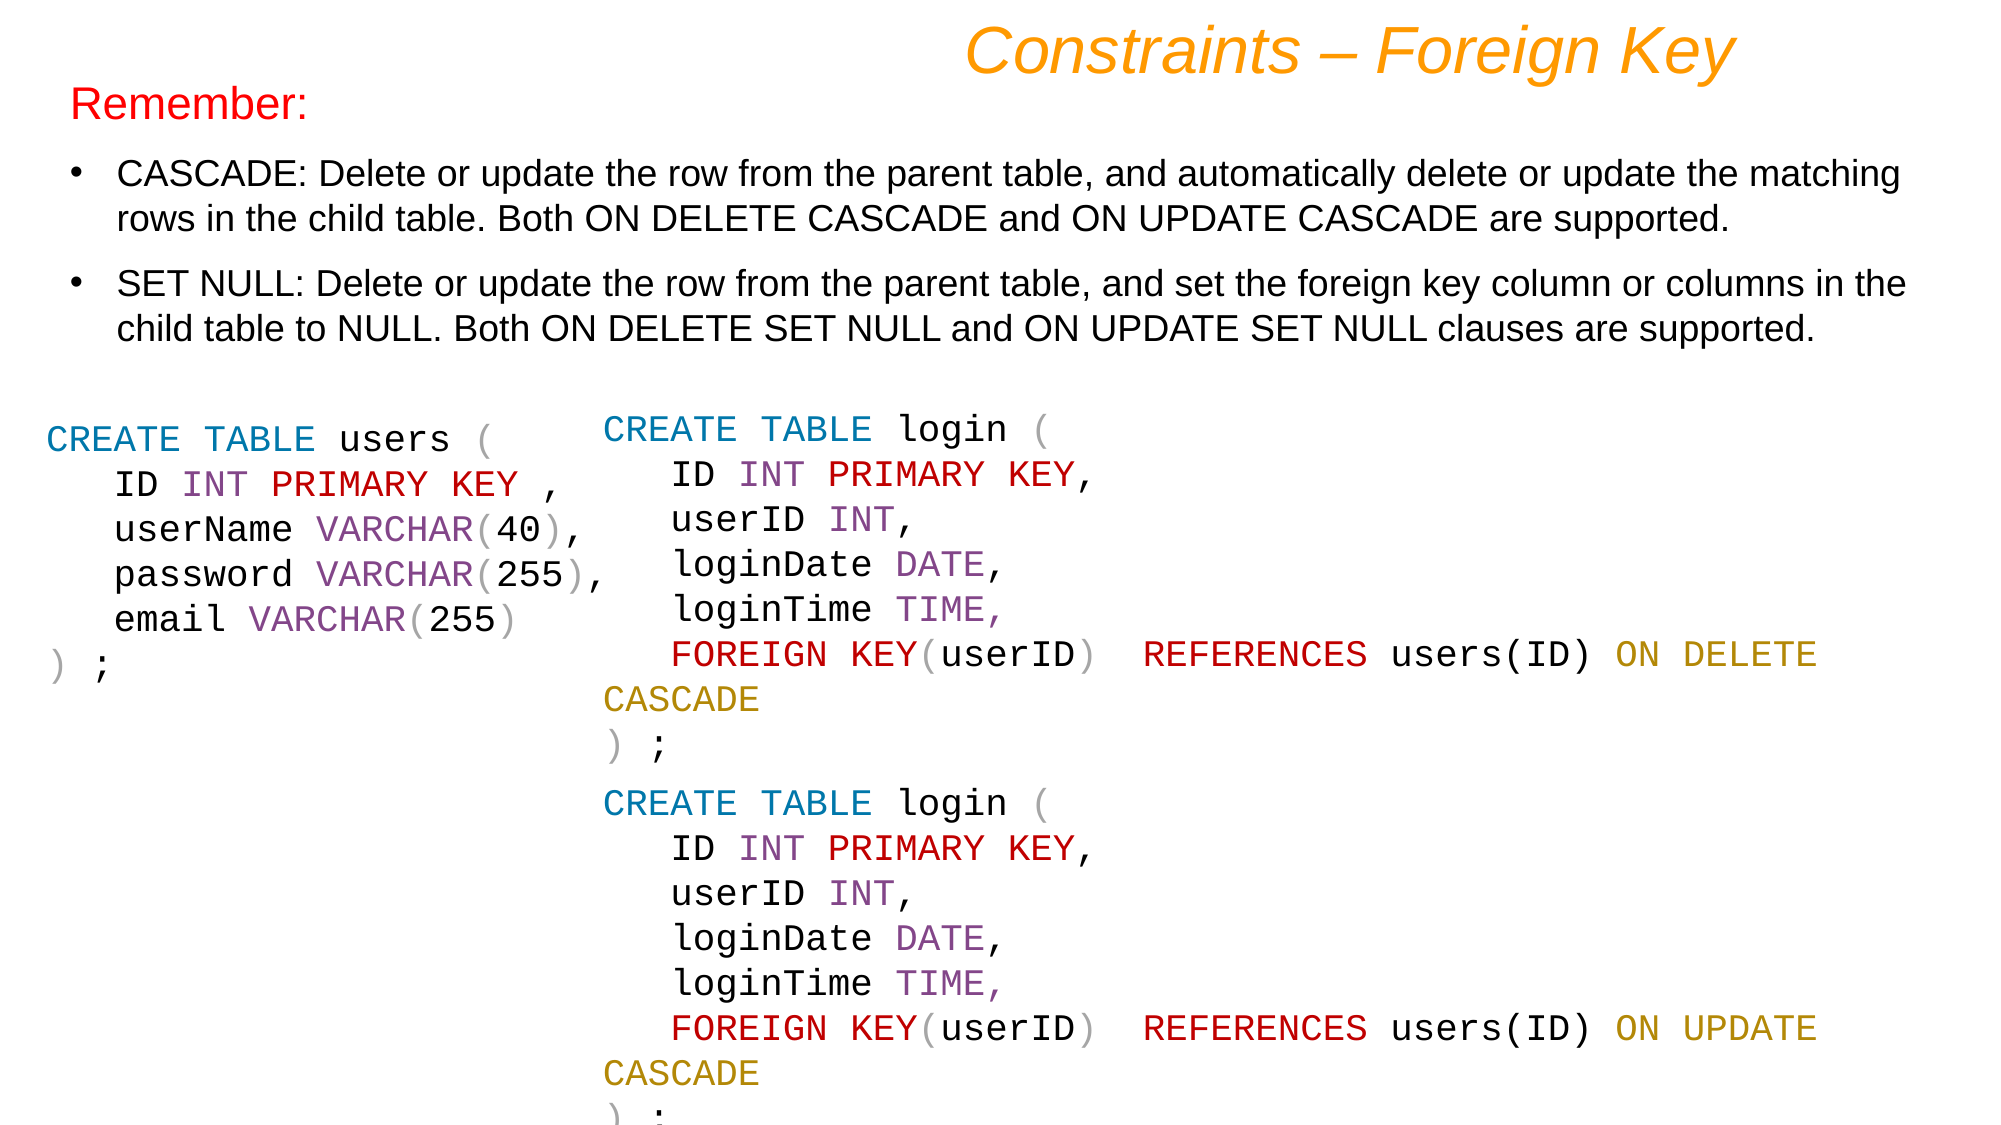

Constraints – Foreign Key
Remember:

CASCADE: Delete or update the row from the parent table, and automatically delete or update the matching rows in the child table. Both ON DELETE CASCADE and ON UPDATE CASCADE are supported.

SET NULL: Delete or update the row from the parent table, and set the foreign key column or columns in the child table to NULL. Both ON DELETE SET NULL and ON UPDATE SET NULL clauses are supported.
CREATE TABLE login (
   ID INT PRIMARY KEY,
   userID INT,
   loginDate DATE,
   loginTime TIME,
   FOREIGN KEY(userID)  REFERENCES users(ID) ON DELETE CASCADE
) ;
CREATE TABLE users (
   ID INT PRIMARY KEY ,
   userName VARCHAR(40),
   password VARCHAR(255),
   email VARCHAR(255)
) ;
CREATE TABLE login (
   ID INT PRIMARY KEY,
   userID INT,
   loginDate DATE,
   loginTime TIME,
   FOREIGN KEY(userID)  REFERENCES users(ID) ON UPDATE CASCADE
) ;